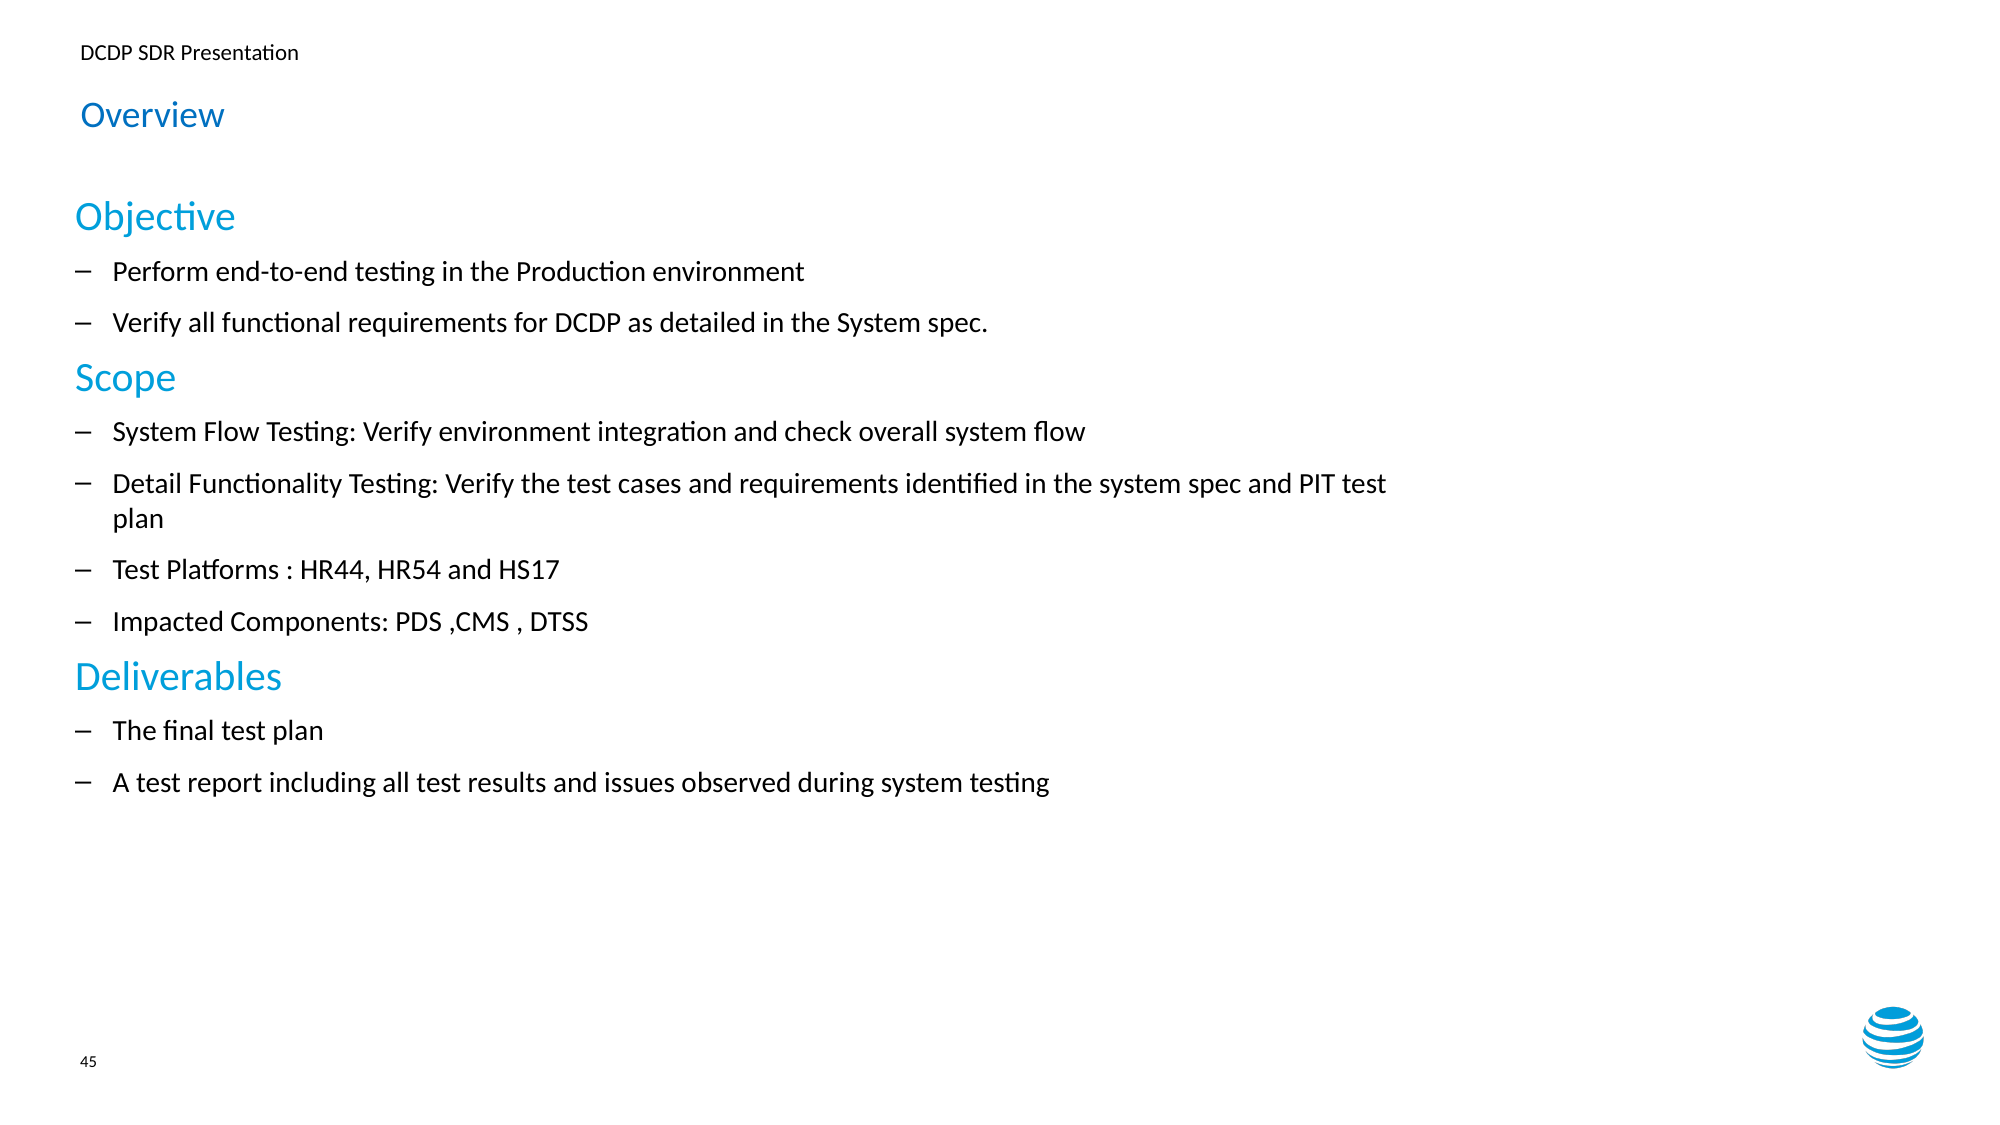

# Overview
Objective
Perform end-to-end testing in the Production environment
Verify all functional requirements for DCDP as detailed in the System spec.
Scope
System Flow Testing: Verify environment integration and check overall system flow
Detail Functionality Testing: Verify the test cases and requirements identified in the system spec and PIT test plan
Test Platforms : HR44, HR54 and HS17
Impacted Components: PDS ,CMS , DTSS
Deliverables
The final test plan
A test report including all test results and issues observed during system testing

45